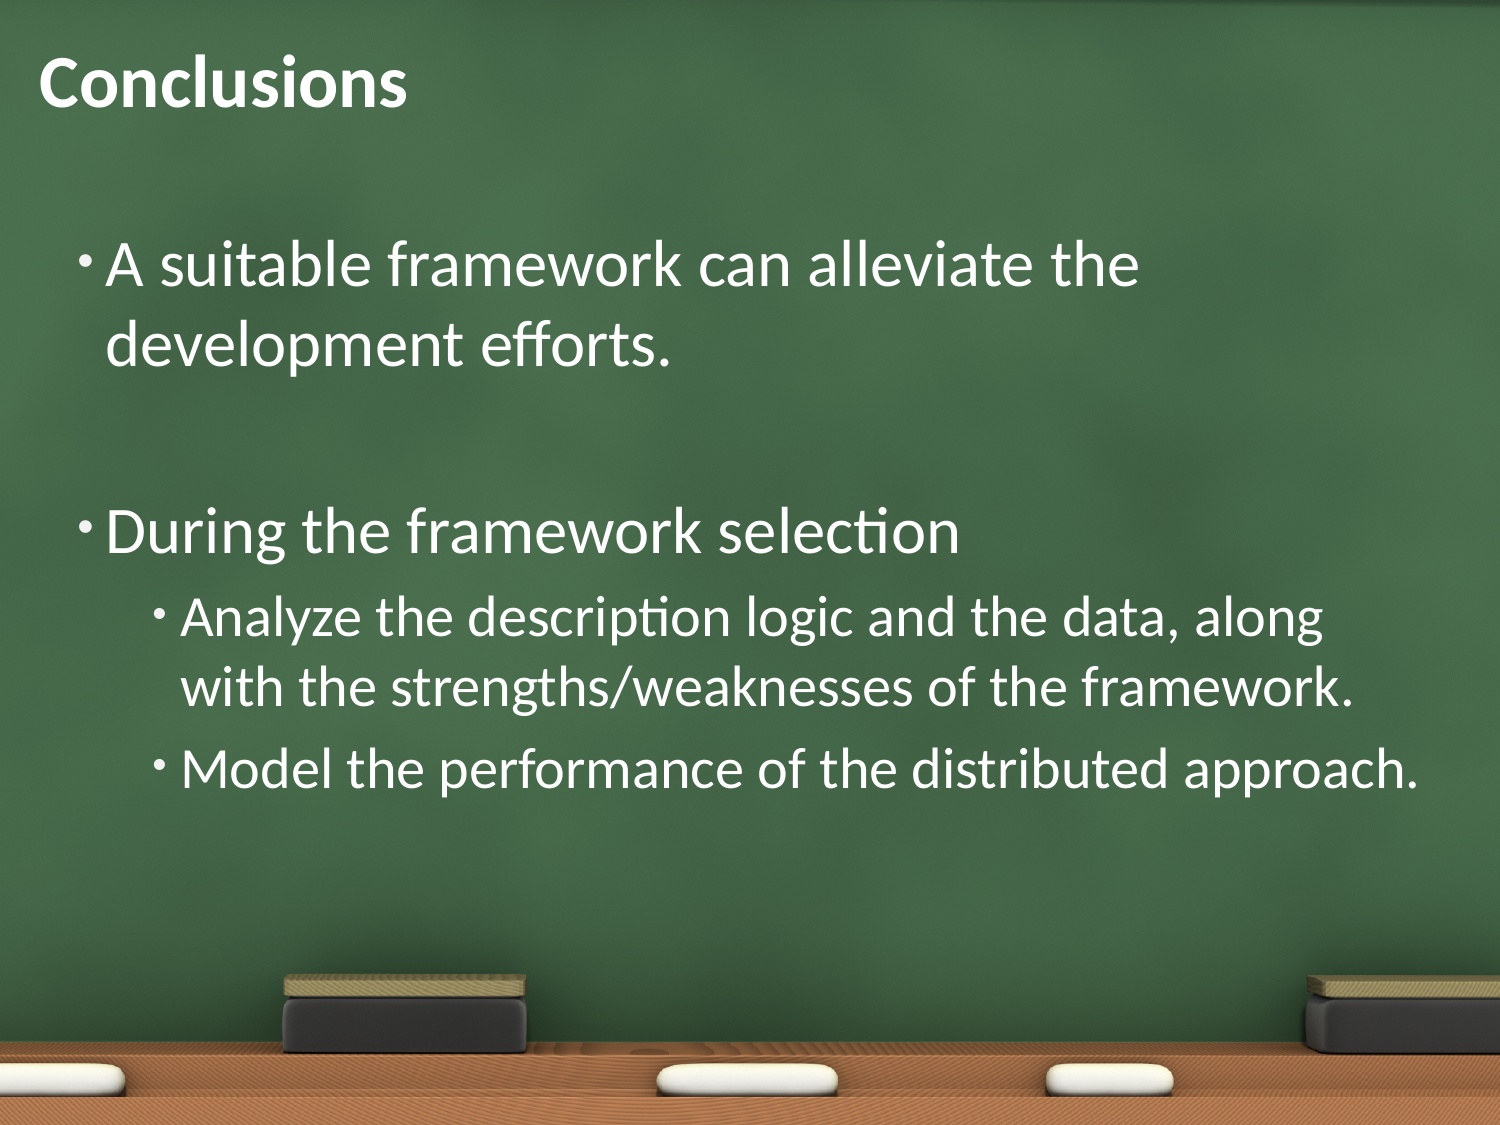

# Conclusions
A suitable framework can alleviate the development efforts.

During the framework selection
Analyze the description logic and the data, along with the strengths/weaknesses of the framework.
Model the performance of the distributed approach.